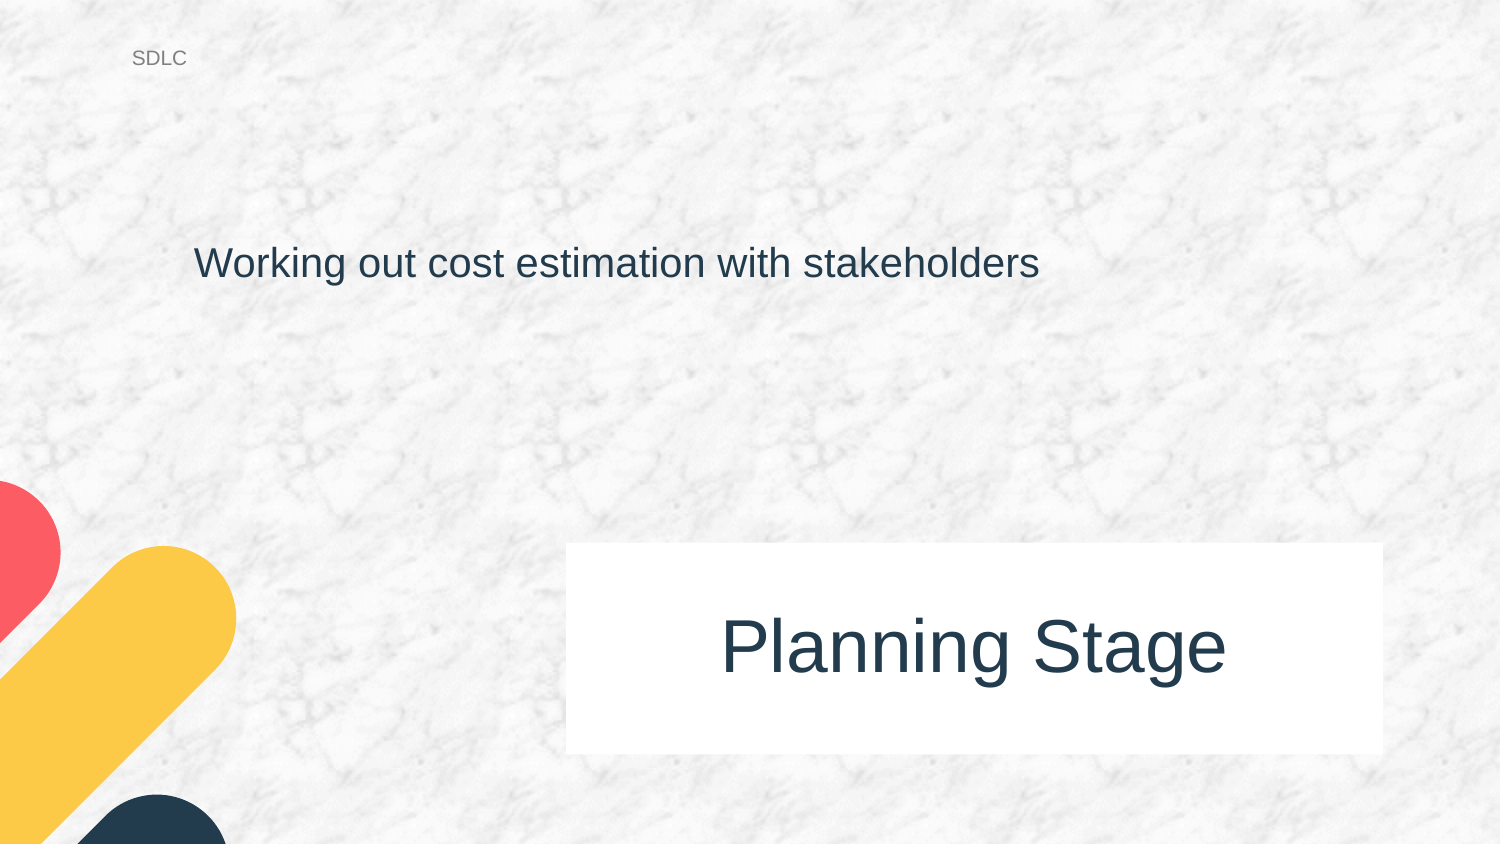

SDLC
Working out cost estimation with stakeholders

# Planning Stage